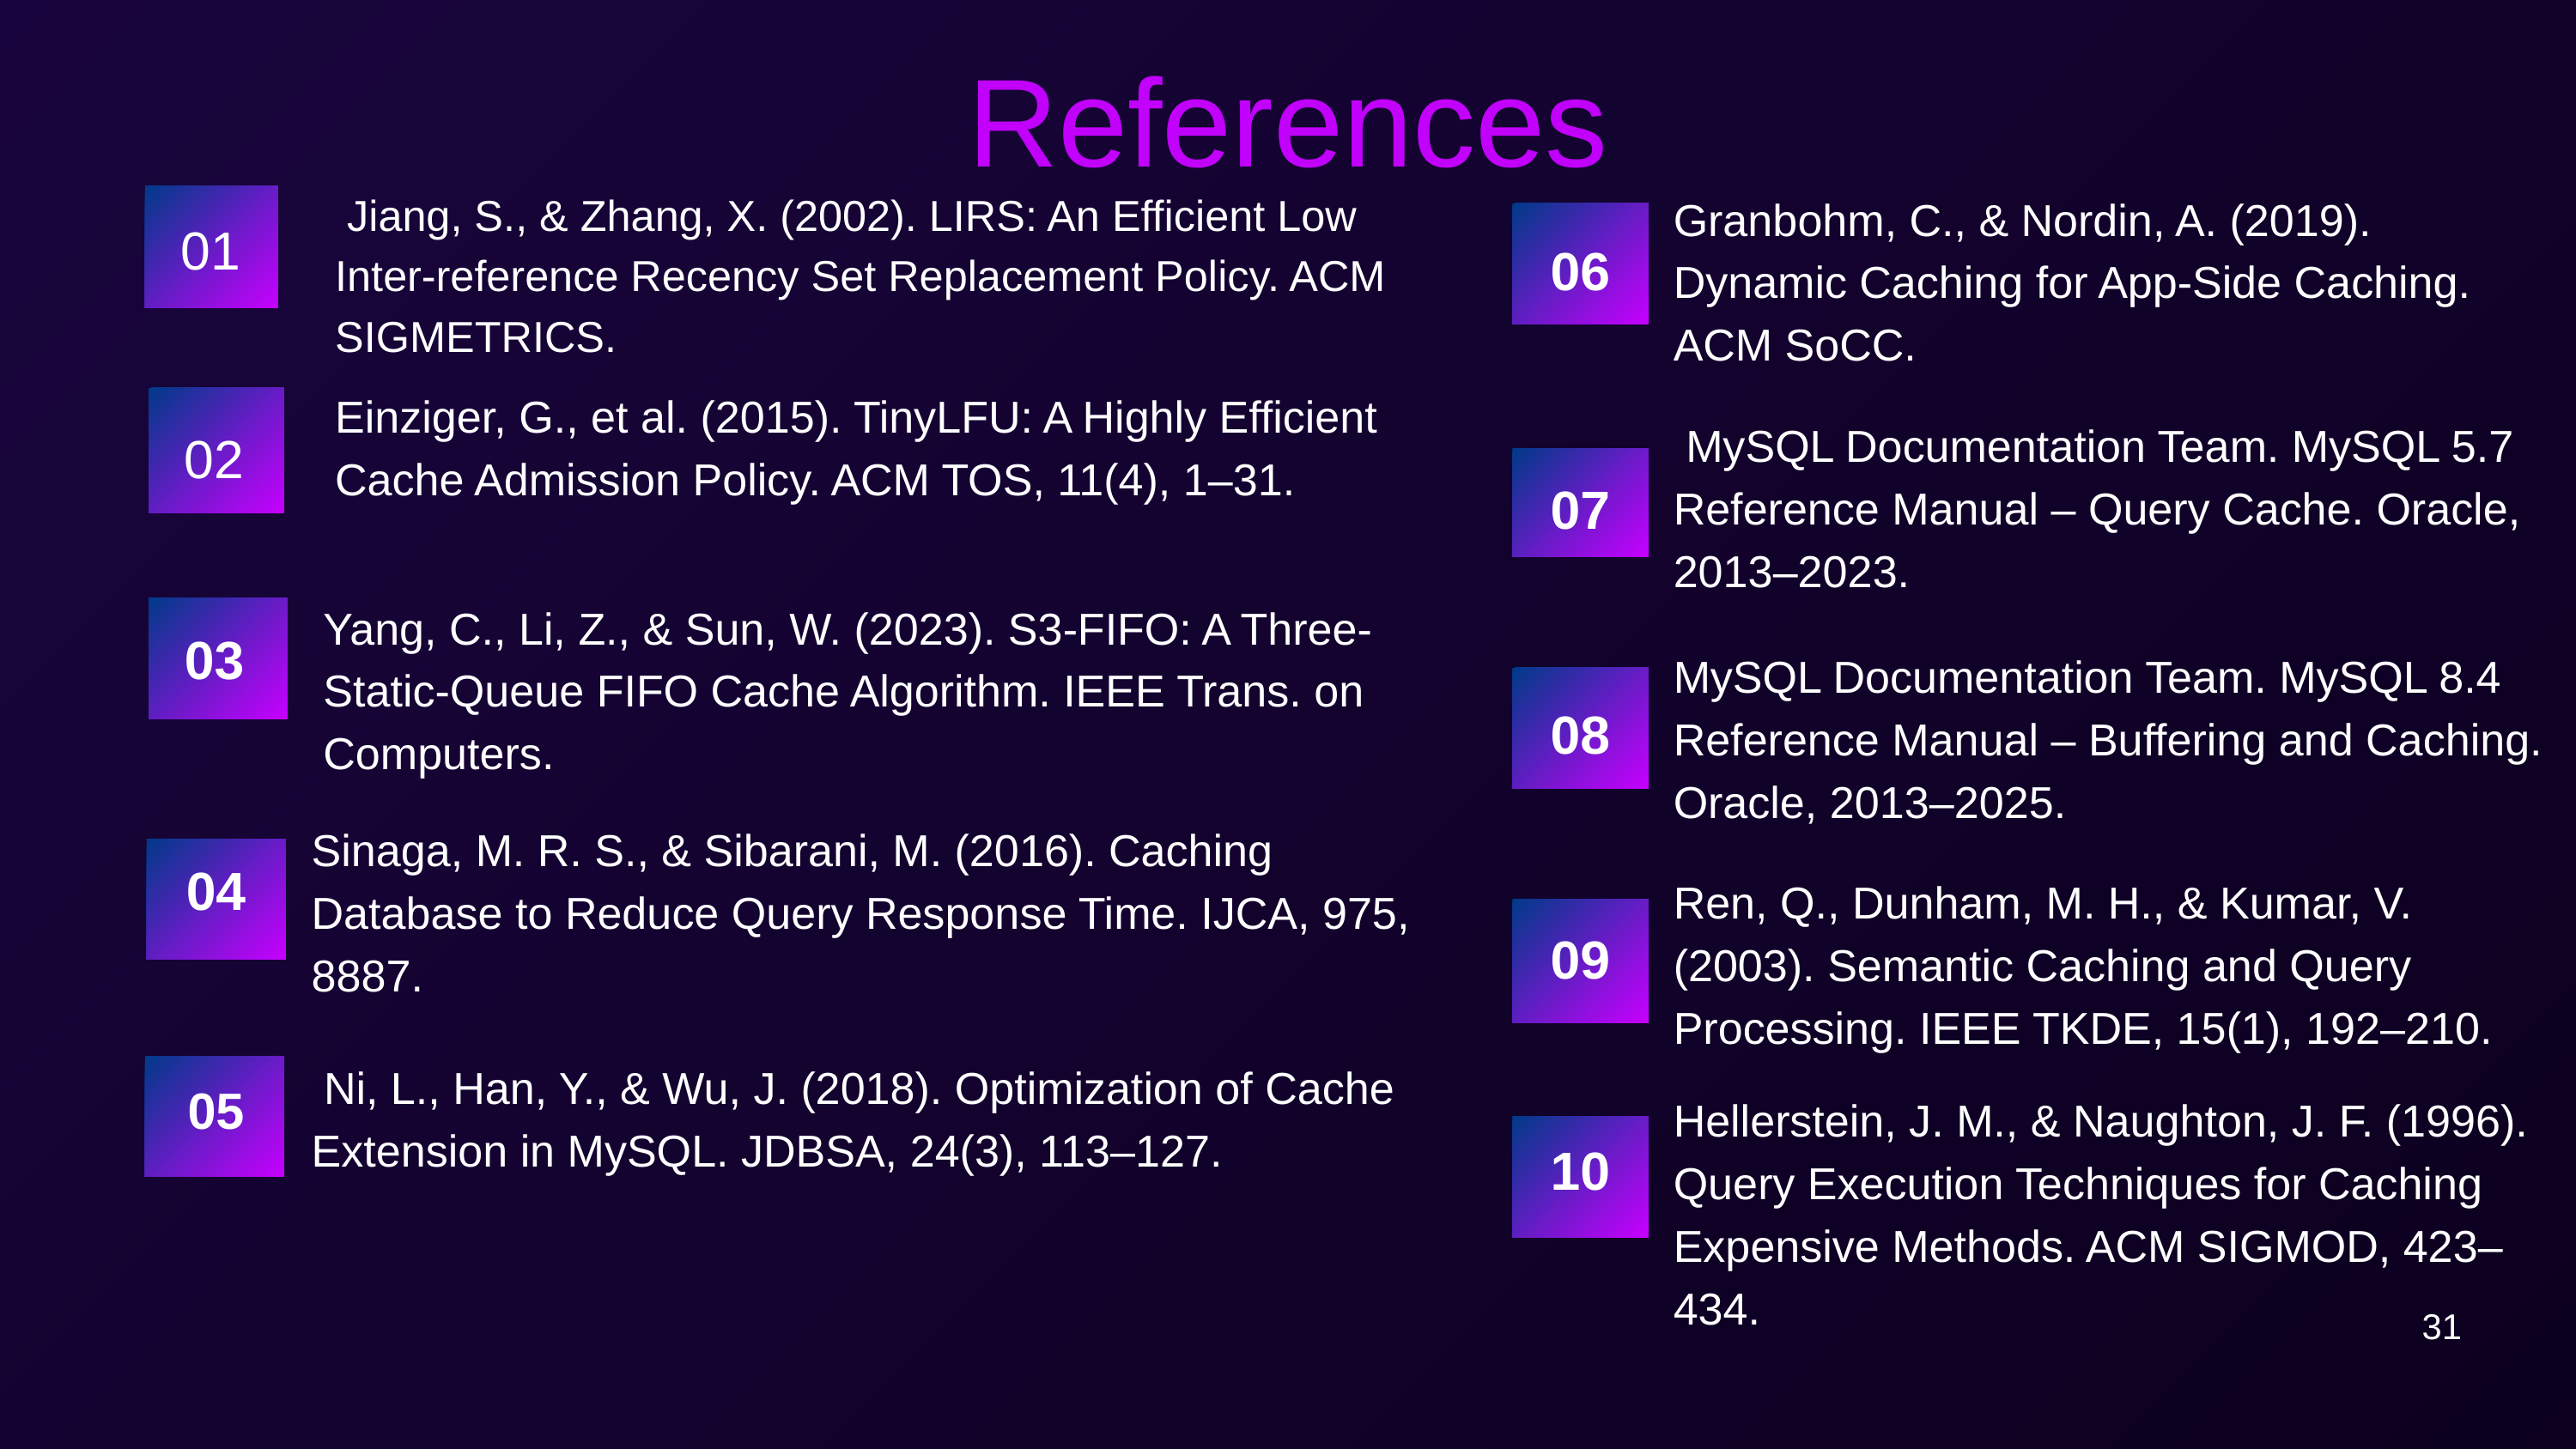

References

 Jiang, S., & Zhang, X. (2002). LIRS: An Efficient Low Inter-reference Recency Set Replacement Policy. ACM SIGMETRICS.

Granbohm, C., & Nordin, A. (2019). Dynamic Caching for App-Side Caching. ACM SoCC.

01
06
Einziger, G., et al. (2015). TinyLFU: A Highly Efficient Cache Admission Policy. ACM TOS, 11(4), 1–31.

 MySQL Documentation Team. MySQL 5.7 Reference Manual – Query Cache. Oracle, 2013–2023.

02

07
Yang, C., Li, Z., & Sun, W. (2023). S3-FIFO: A Three-Static-Queue FIFO Cache Algorithm. IEEE Trans. on Computers.

03
MySQL Documentation Team. MySQL 8.4 Reference Manual – Buffering and Caching. Oracle, 2013–2025.

08
Sinaga, M. R. S., & Sibarani, M. (2016). Caching Database to Reduce Query Response Time. IJCA, 975, 8887.

04
Ren, Q., Dunham, M. H., & Kumar, V. (2003). Semantic Caching and Query Processing. IEEE TKDE, 15(1), 192–210.

09
 Ni, L., Han, Y., & Wu, J. (2018). Optimization of Cache Extension in MySQL. JDBSA, 24(3), 113–127.

05
Hellerstein, J. M., & Naughton, J. F. (1996). Query Execution Techniques for Caching Expensive Methods. ACM SIGMOD, 423–434.

10
31